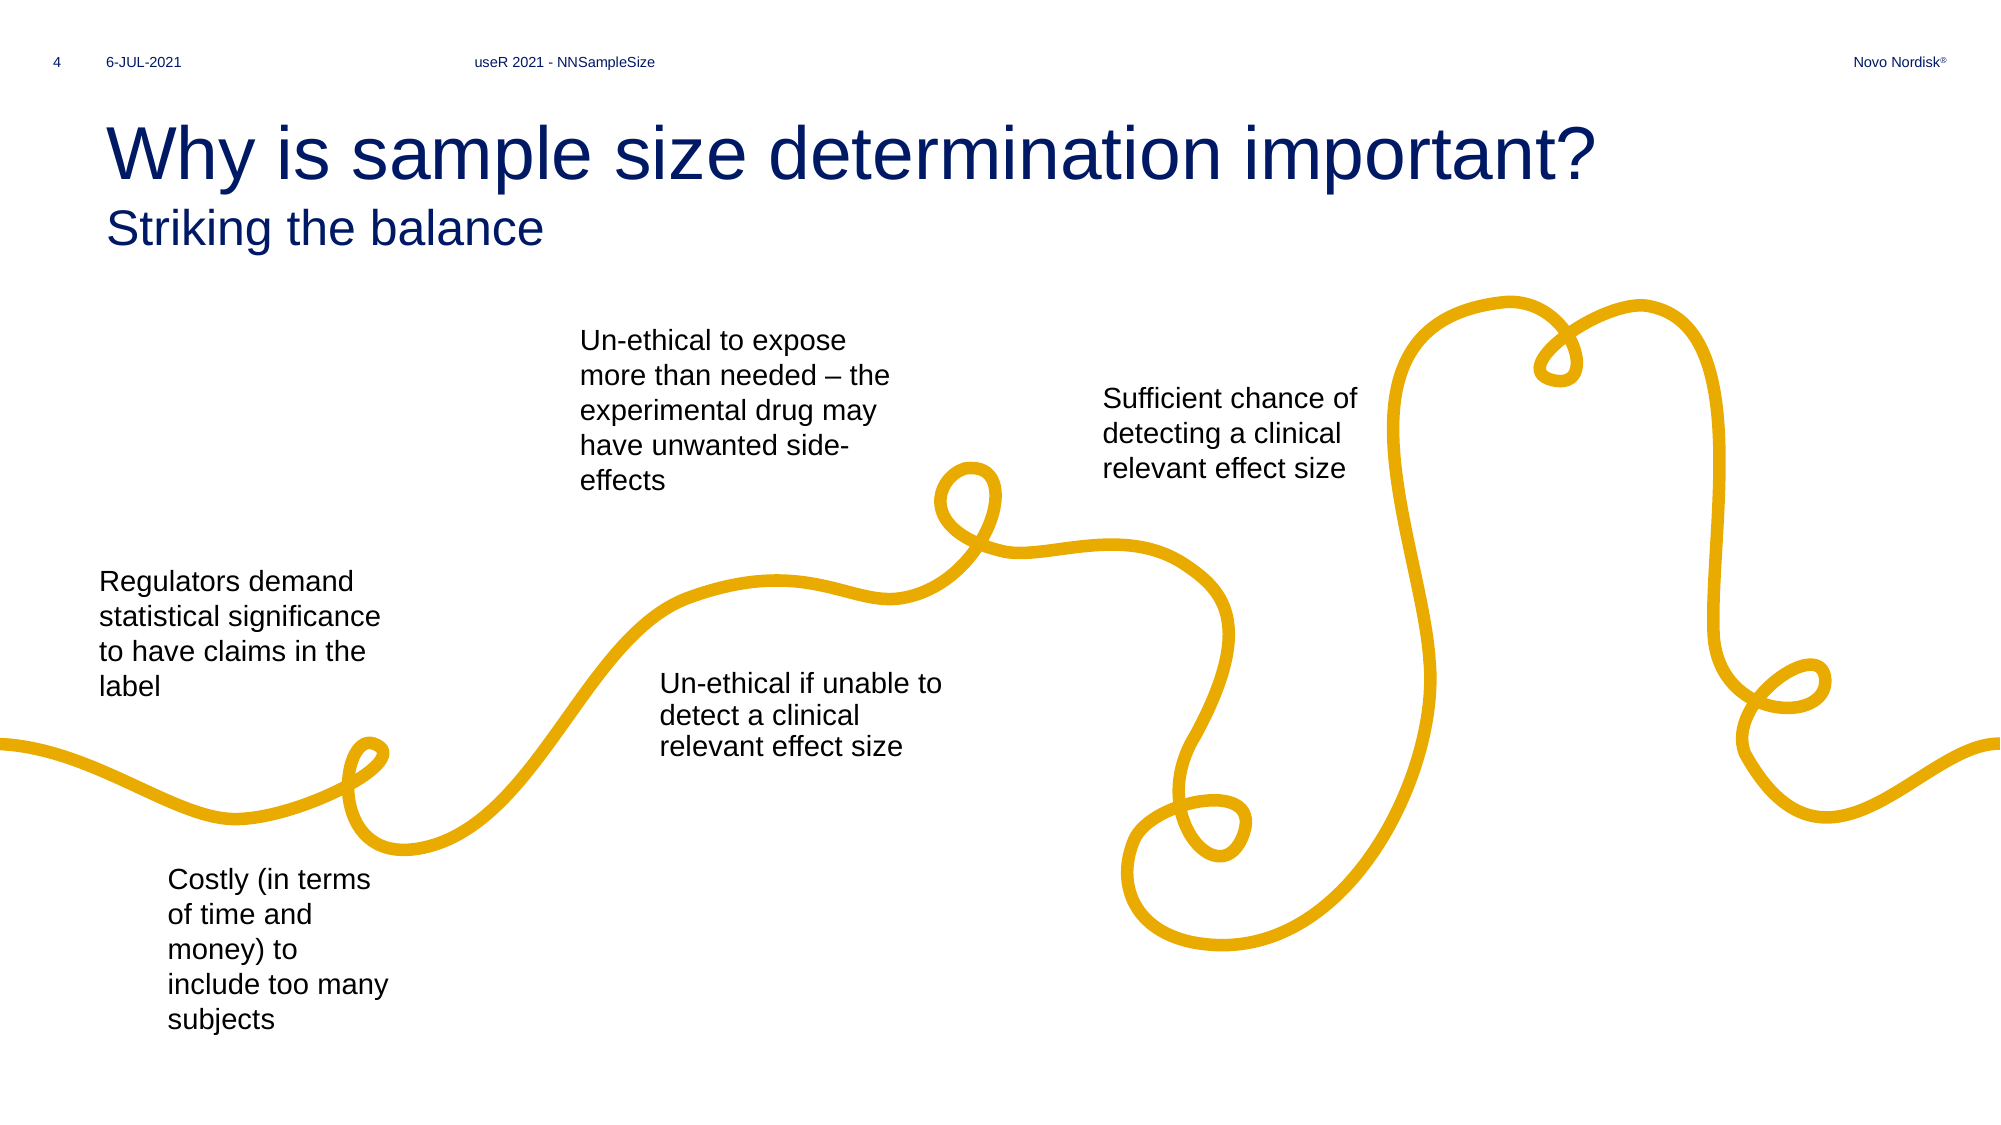

useR 2021 - NNSampleSize
4
6-JUL-2021
Why is sample size determination important?
Striking the balance

Un-ethical to expose more than needed – the experimental drug may have unwanted side-effects
Sufficient chance of detecting a clinical relevant effect size
Regulators demand statistical significance to have claims in the label
Un-ethical if unable to detect a clinical relevant effect size
Costly (in terms of time and money) to include too many subjects